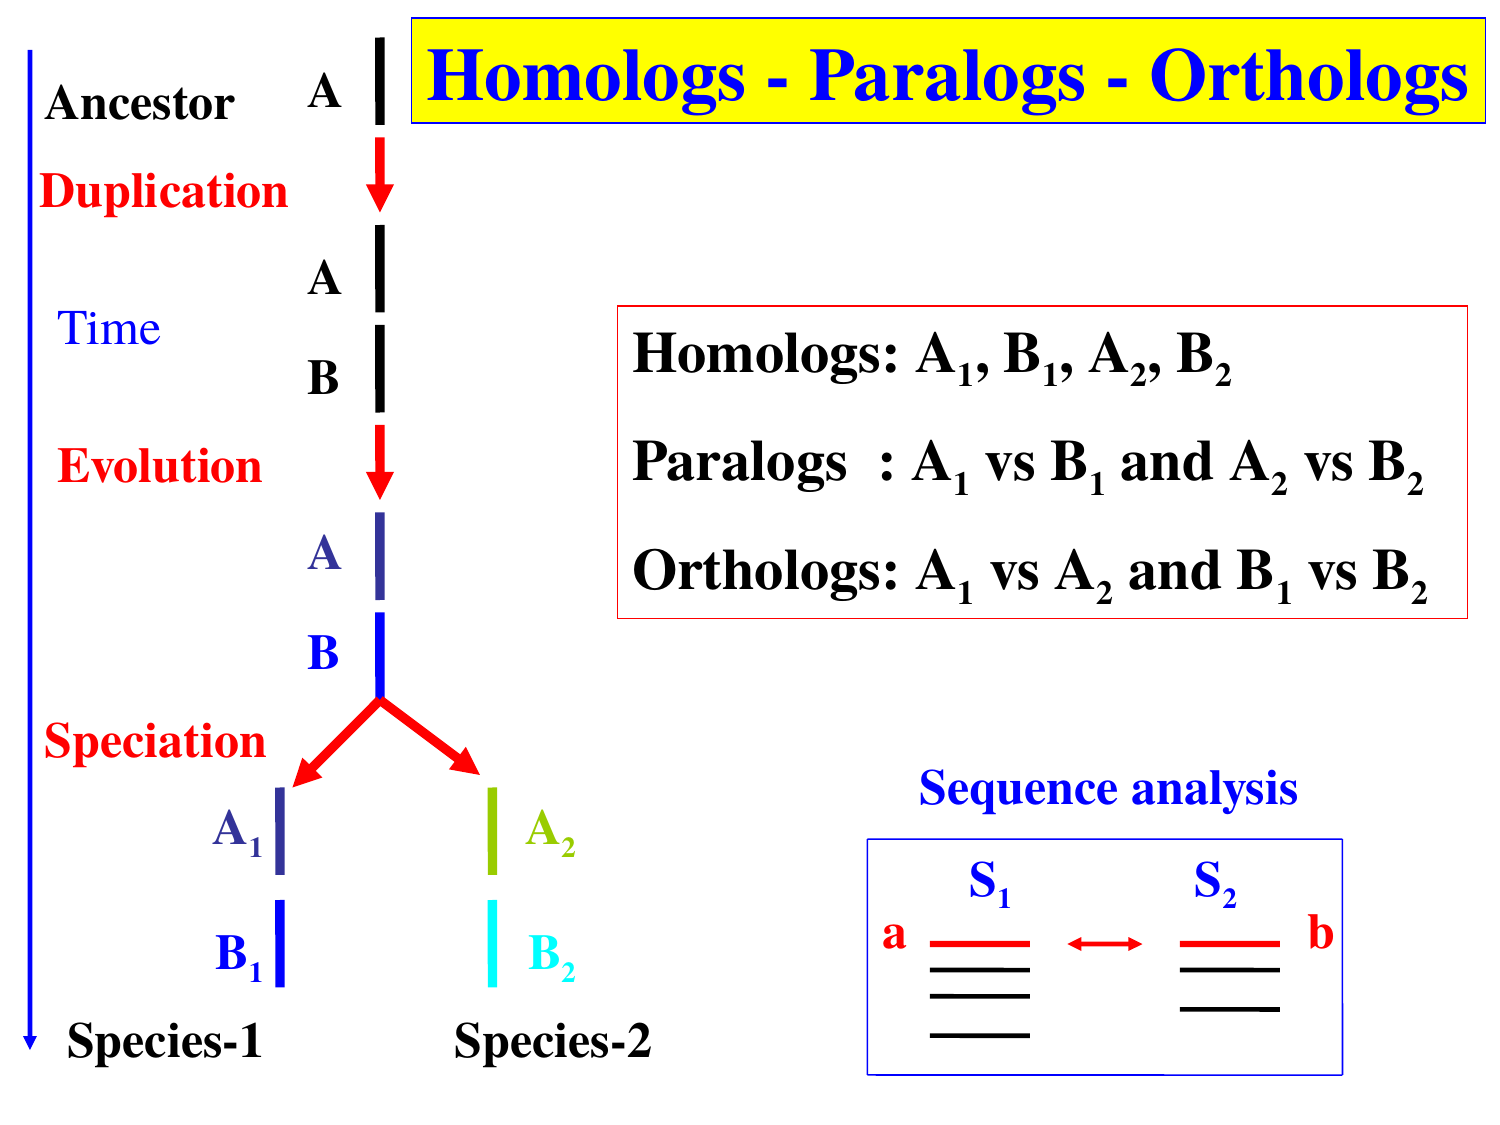

Homologs - Paralogs - Orthologs

A
A
B
A
B
A1
A2
B1
B2
Ancestor
Duplication
Evolution
Speciation
Species-1
Species-2

Time
Homologs: A1, B1, A2, B2
Paralogs  : A1 vs B1 and A2 vs B2
Orthologs: A1 vs A2 and B1 vs B2
Sequence analysis

S1
S2

a
b